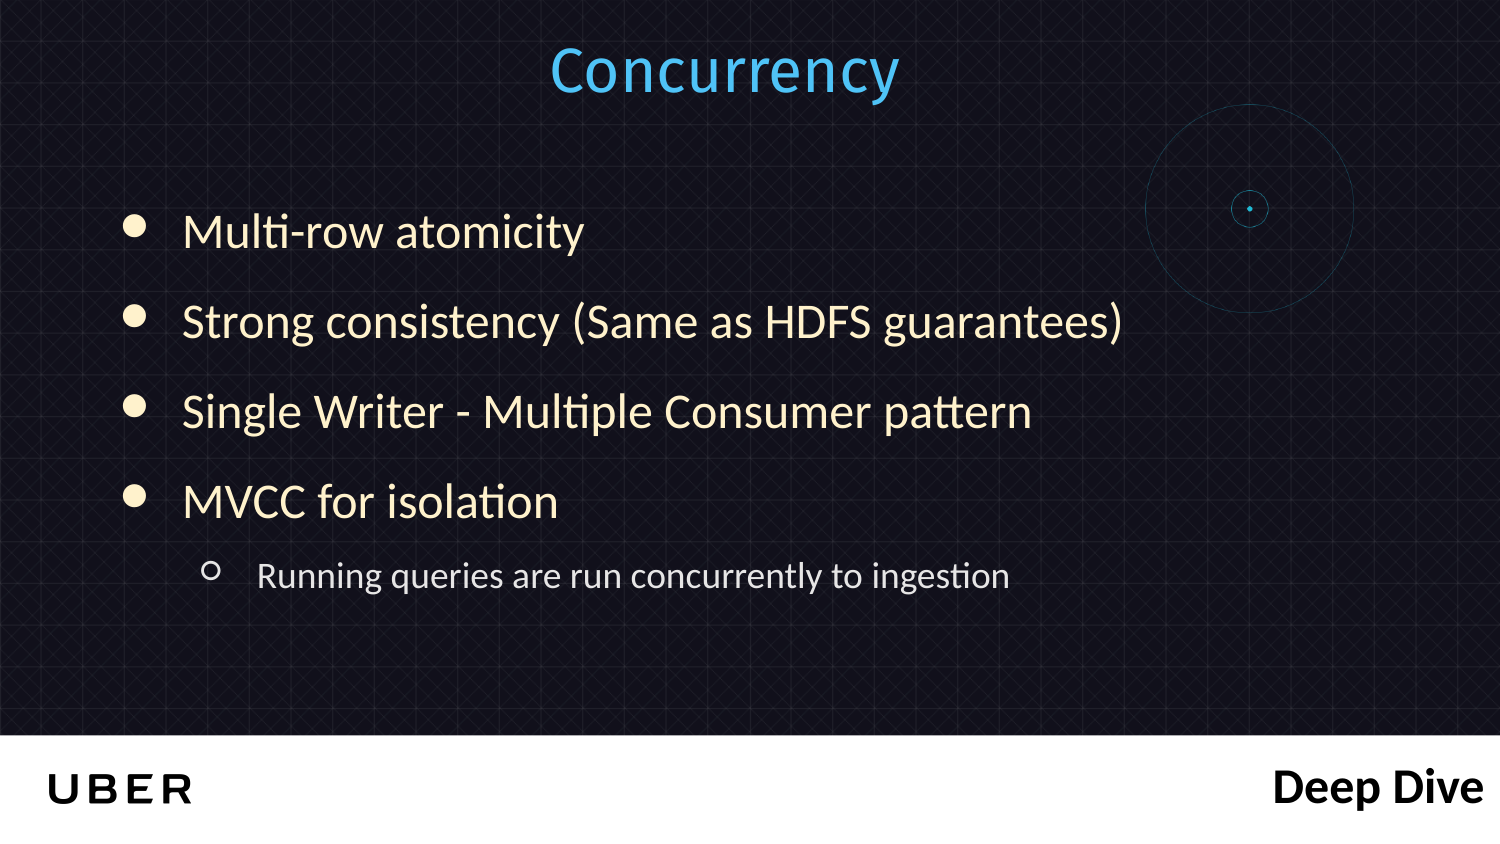

Concurrency
Multi-row atomicity
Strong consistency (Same as HDFS guarantees)
Single Writer - Multiple Consumer pattern
MVCC for isolation
Running queries are run concurrently to ingestion
Deep Dive